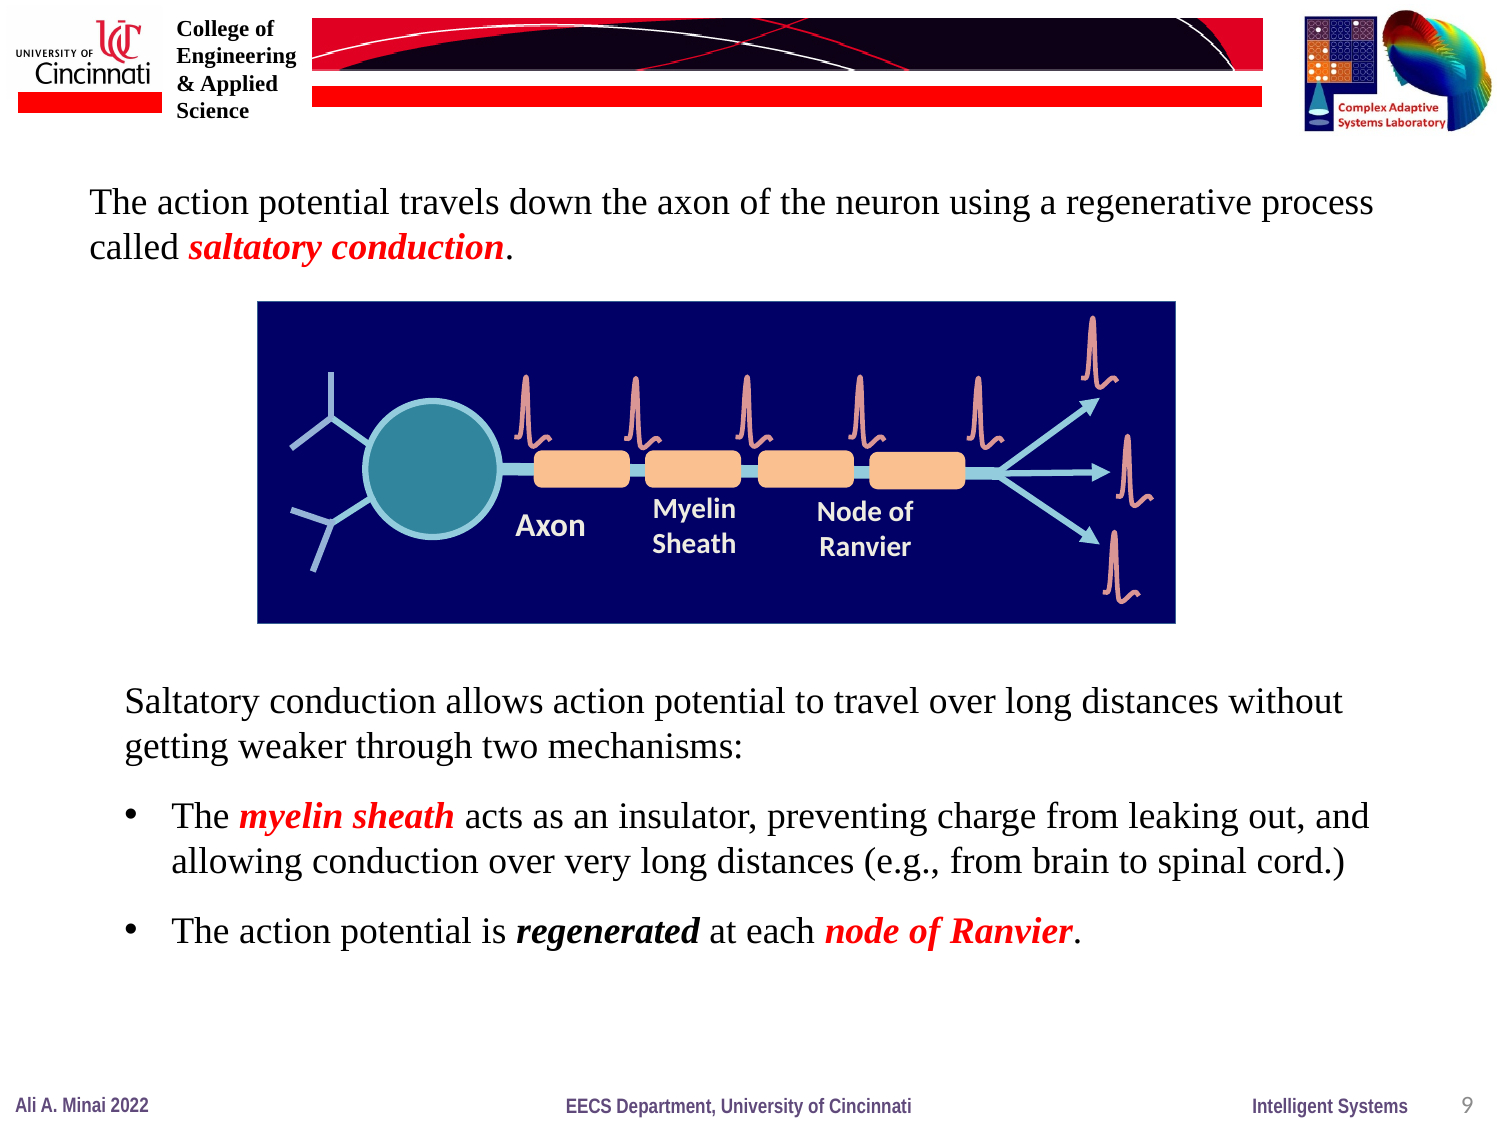

The action potential travels down the axon of the neuron using a regenerative process called saltatory conduction.

Myelin
Sheath
Node of
Ranvier
Axon

Saltatory conduction allows action potential to travel over long distances without getting weaker through two mechanisms:
The myelin sheath acts as an insulator, preventing charge from leaking out, and allowing conduction over very long distances (e.g., from brain to spinal cord.)
The action potential is regenerated at each node of Ranvier.